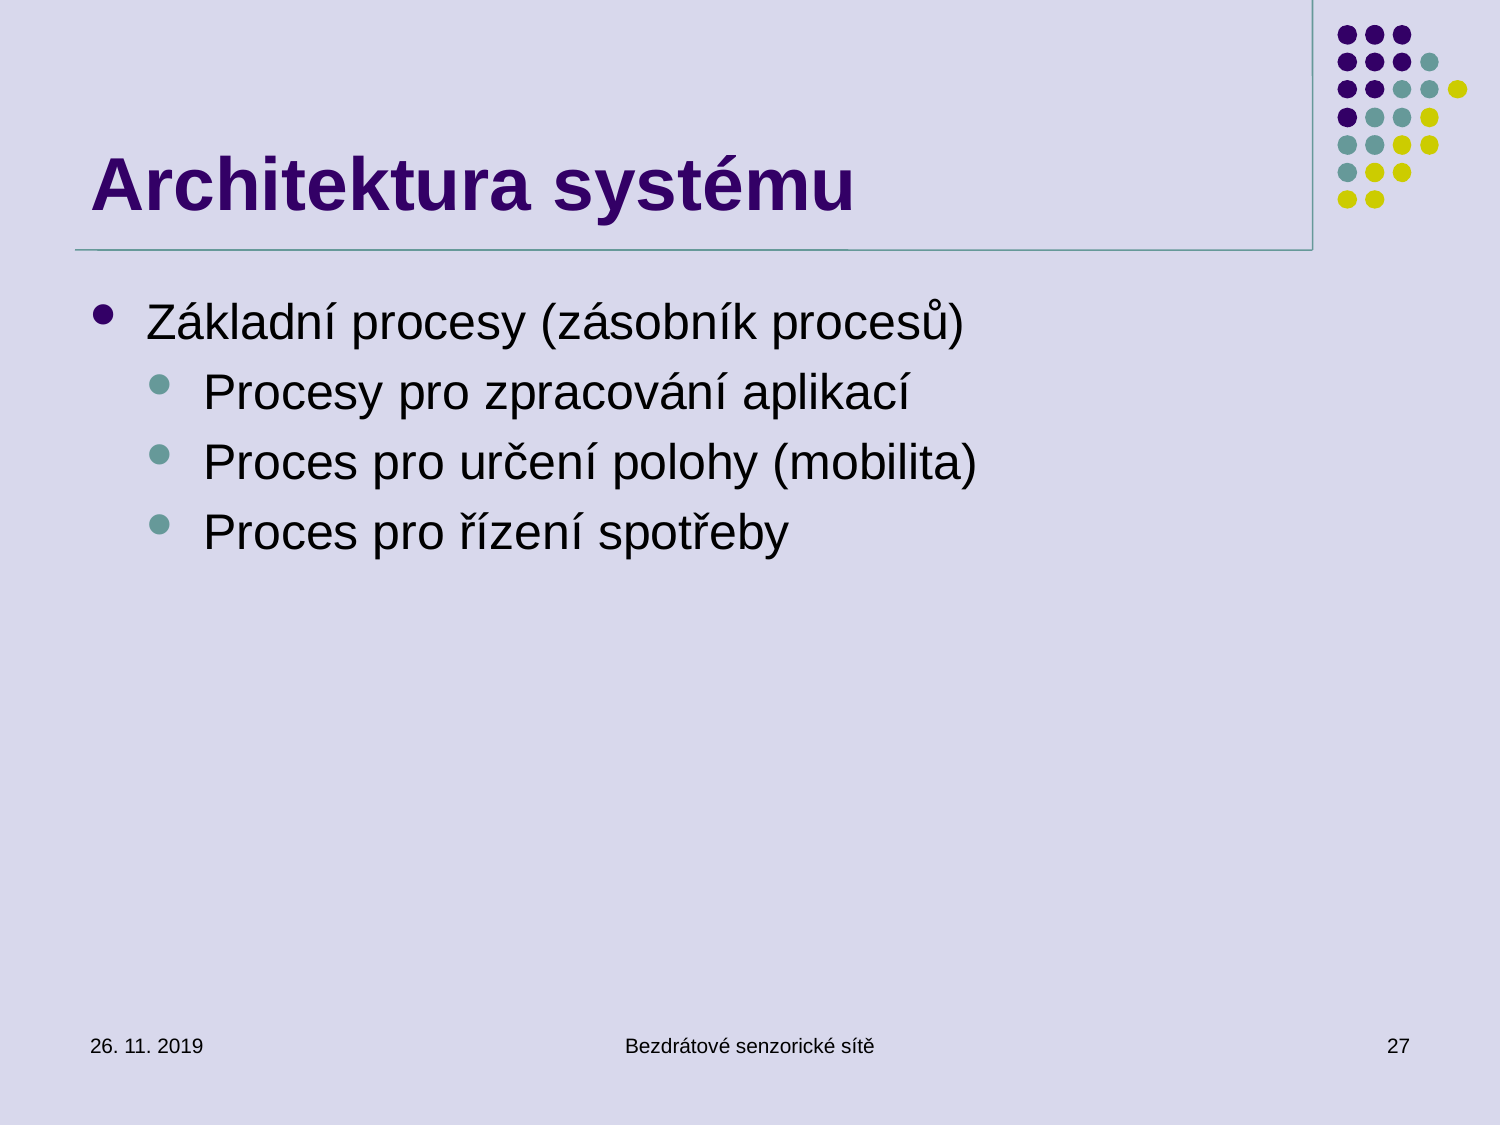

# Architektura systému
Základní procesy (zásobník procesů)
Procesy pro zpracování aplikací
Proces pro určení polohy (mobilita)
Proces pro řízení spotřeby

26. 11. 2019
Bezdrátové senzorické sítě
27